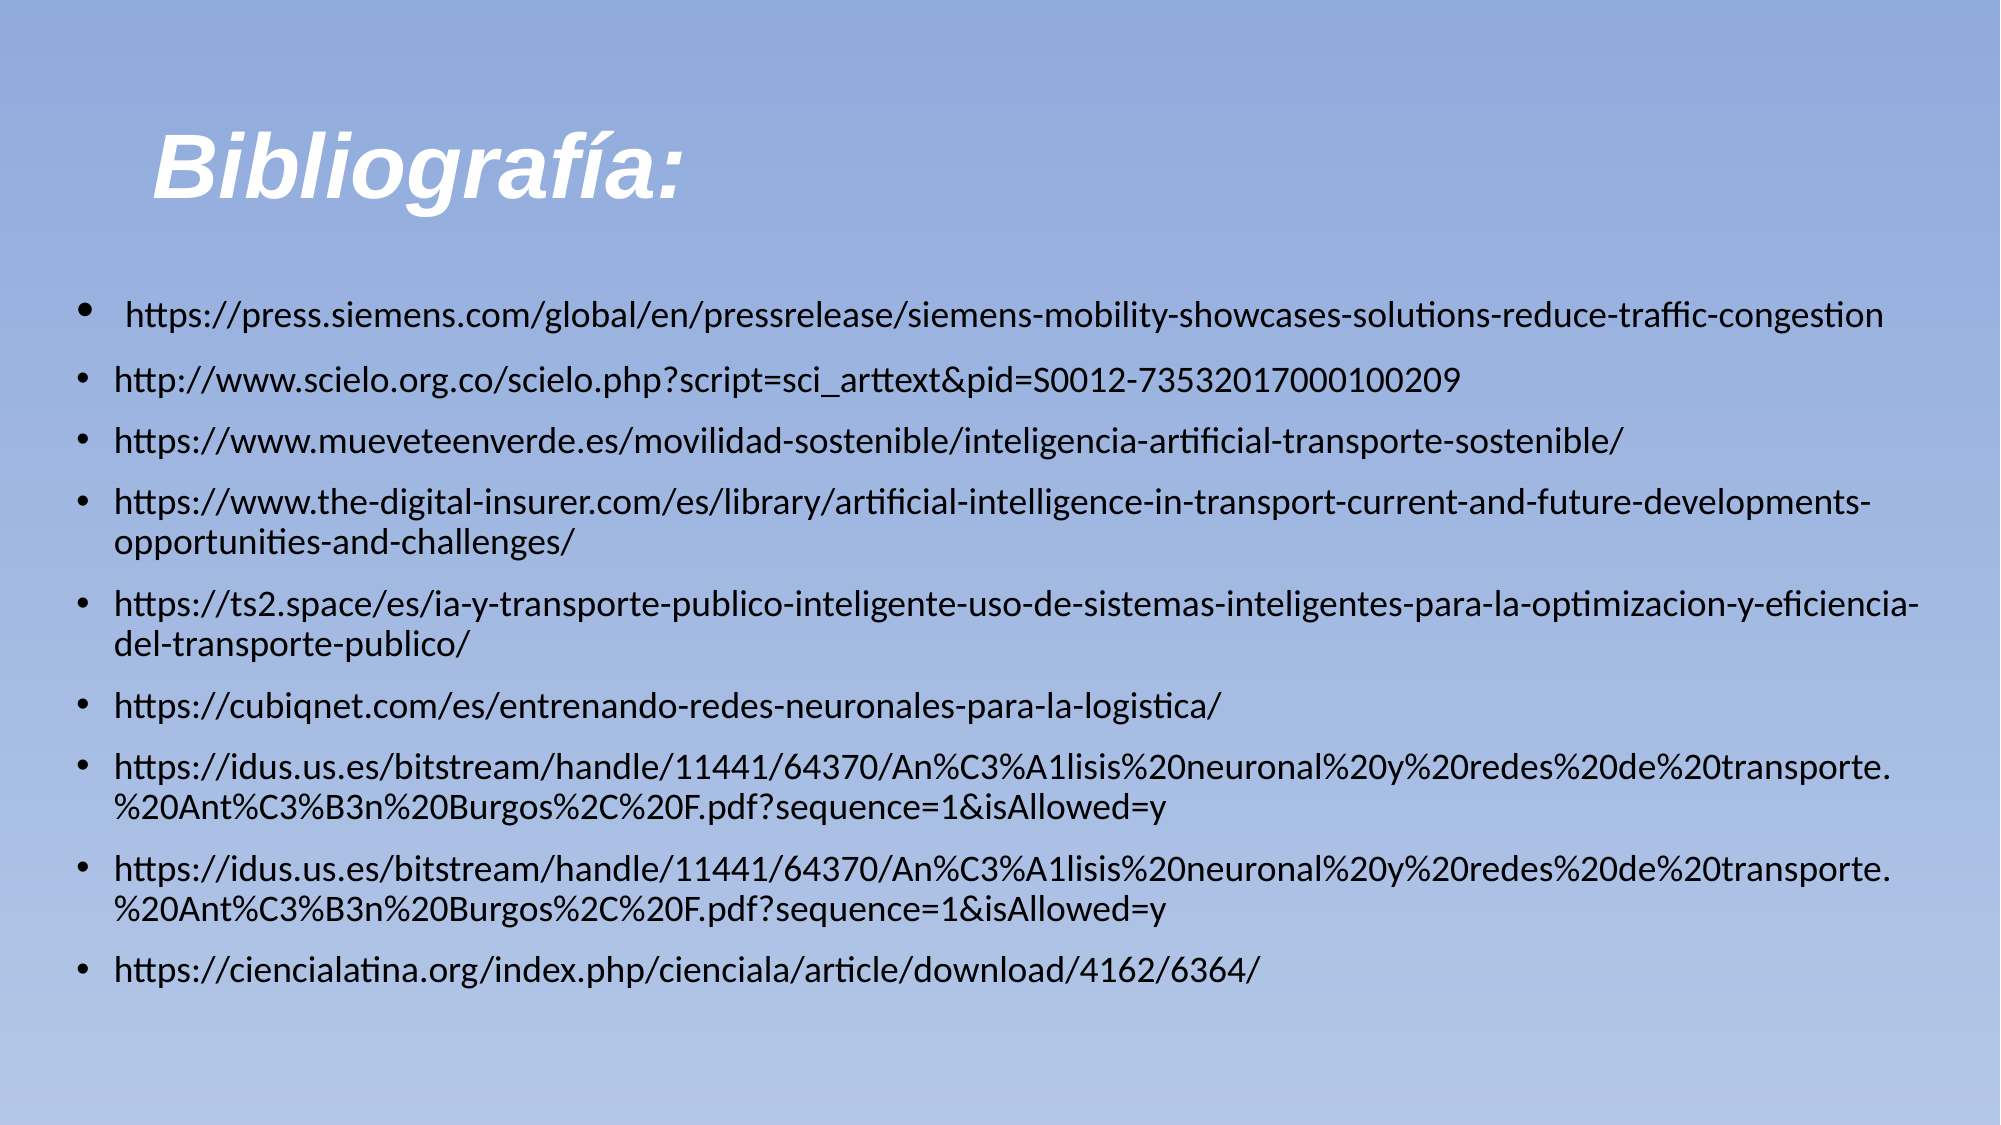

# Bibliografía:
 https://press.siemens.com/global/en/pressrelease/siemens-mobility-showcases-solutions-reduce-traffic-congestion
http://www.scielo.org.co/scielo.php?script=sci_arttext&pid=S0012-73532017000100209
https://www.mueveteenverde.es/movilidad-sostenible/inteligencia-artificial-transporte-sostenible/
https://www.the-digital-insurer.com/es/library/artificial-intelligence-in-transport-current-and-future-developments-opportunities-and-challenges/
https://ts2.space/es/ia-y-transporte-publico-inteligente-uso-de-sistemas-inteligentes-para-la-optimizacion-y-eficiencia-del-transporte-publico/
https://cubiqnet.com/es/entrenando-redes-neuronales-para-la-logistica/
https://idus.us.es/bitstream/handle/11441/64370/An%C3%A1lisis%20neuronal%20y%20redes%20de%20transporte.%20Ant%C3%B3n%20Burgos%2C%20F.pdf?sequence=1&isAllowed=y
https://idus.us.es/bitstream/handle/11441/64370/An%C3%A1lisis%20neuronal%20y%20redes%20de%20transporte.%20Ant%C3%B3n%20Burgos%2C%20F.pdf?sequence=1&isAllowed=y
https://ciencialatina.org/index.php/cienciala/article/download/4162/6364/